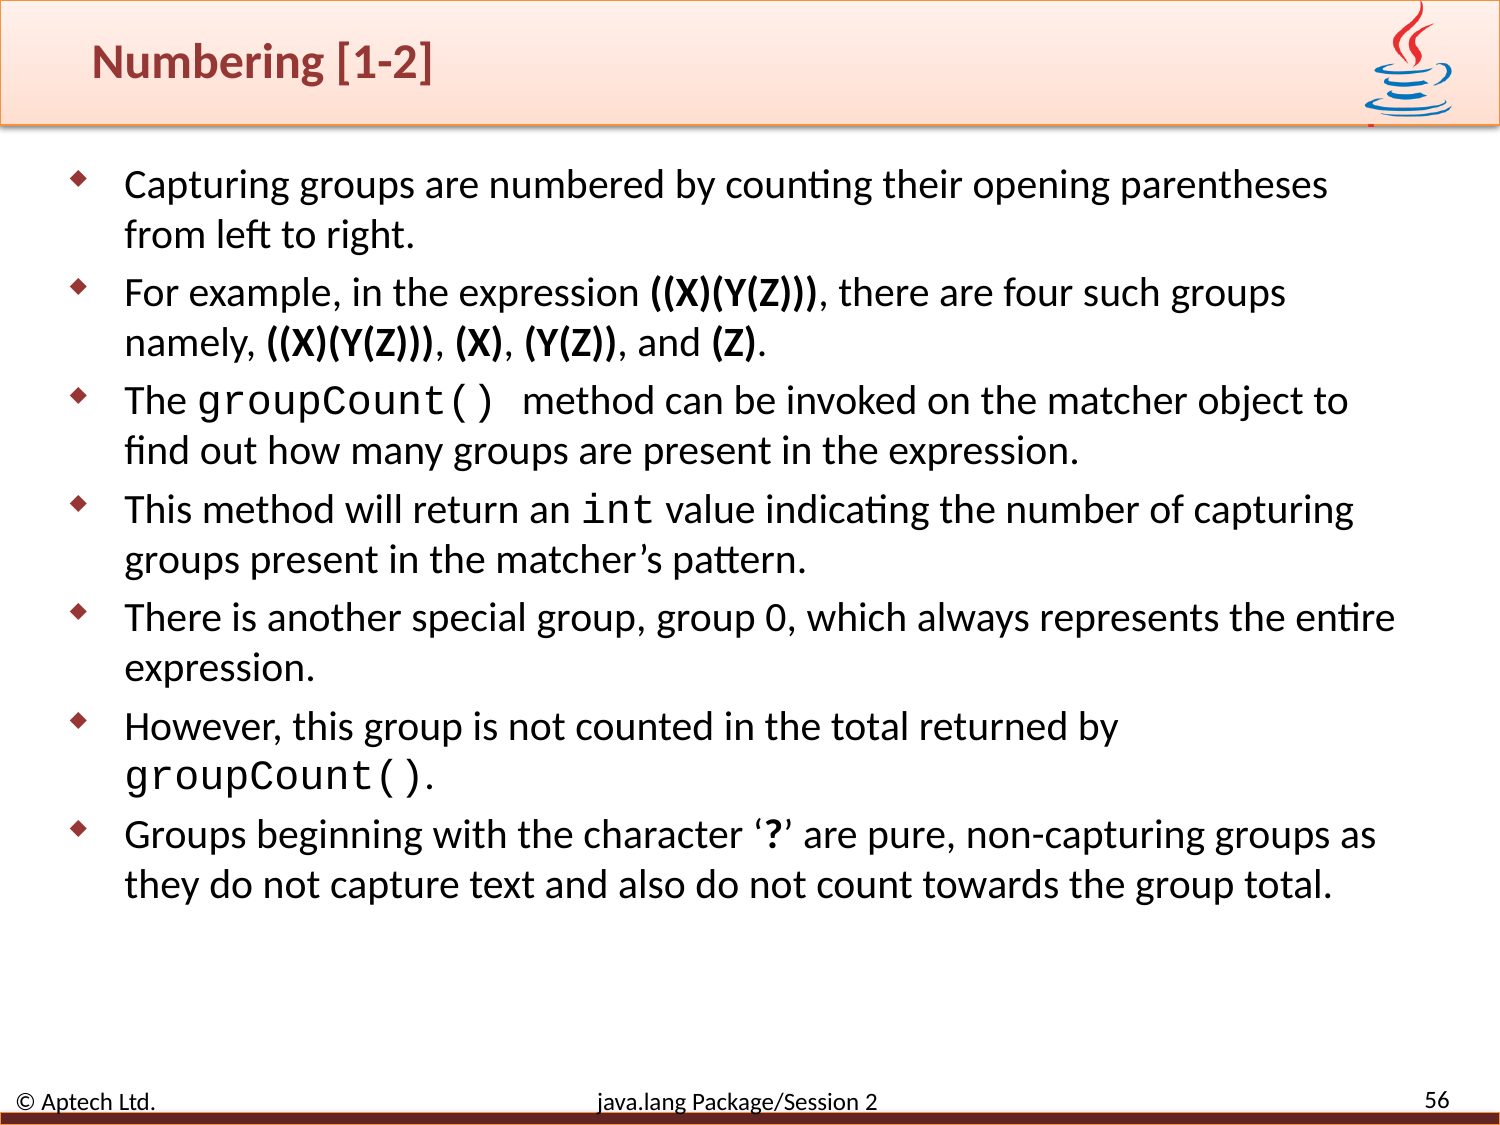

# Numbering [1-2]
Capturing groups are numbered by counting their opening parentheses from left to right.
For example, in the expression ((X)(Y(Z))), there are four such groups namely, ((X)(Y(Z))), (X), (Y(Z)), and (Z).
The groupCount() method can be invoked on the matcher object to find out how many groups are present in the expression.
This method will return an int value indicating the number of capturing groups present in the matcher’s pattern.
There is another special group, group 0, which always represents the entire expression.
However, this group is not counted in the total returned by groupCount().
Groups beginning with the character ‘?’ are pure, non-capturing groups as they do not capture text and also do not count towards the group total.
56
© Aptech Ltd.                                                                             java.lang Package/Session 2